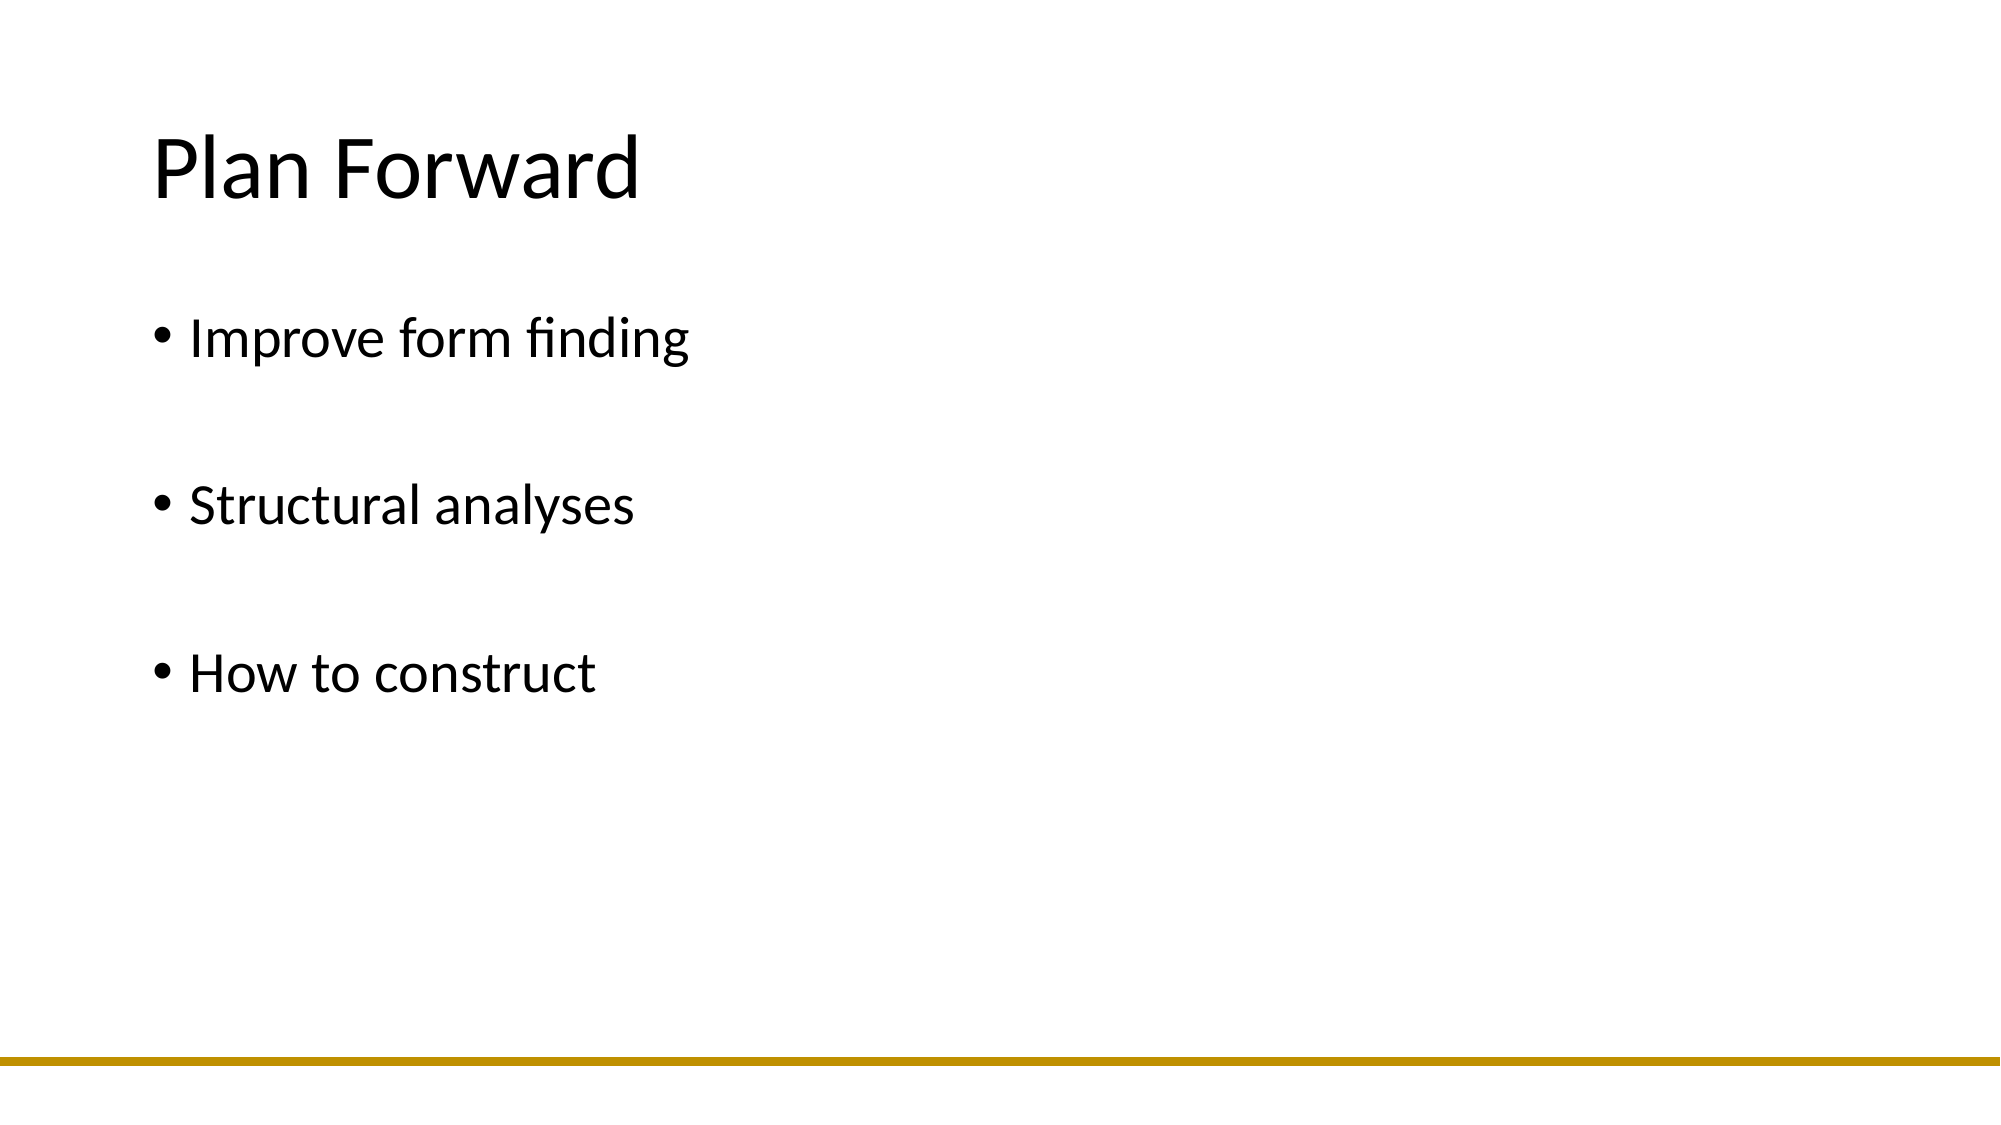

# Plan Forward
Improve form finding

Structural analyses

How to construct